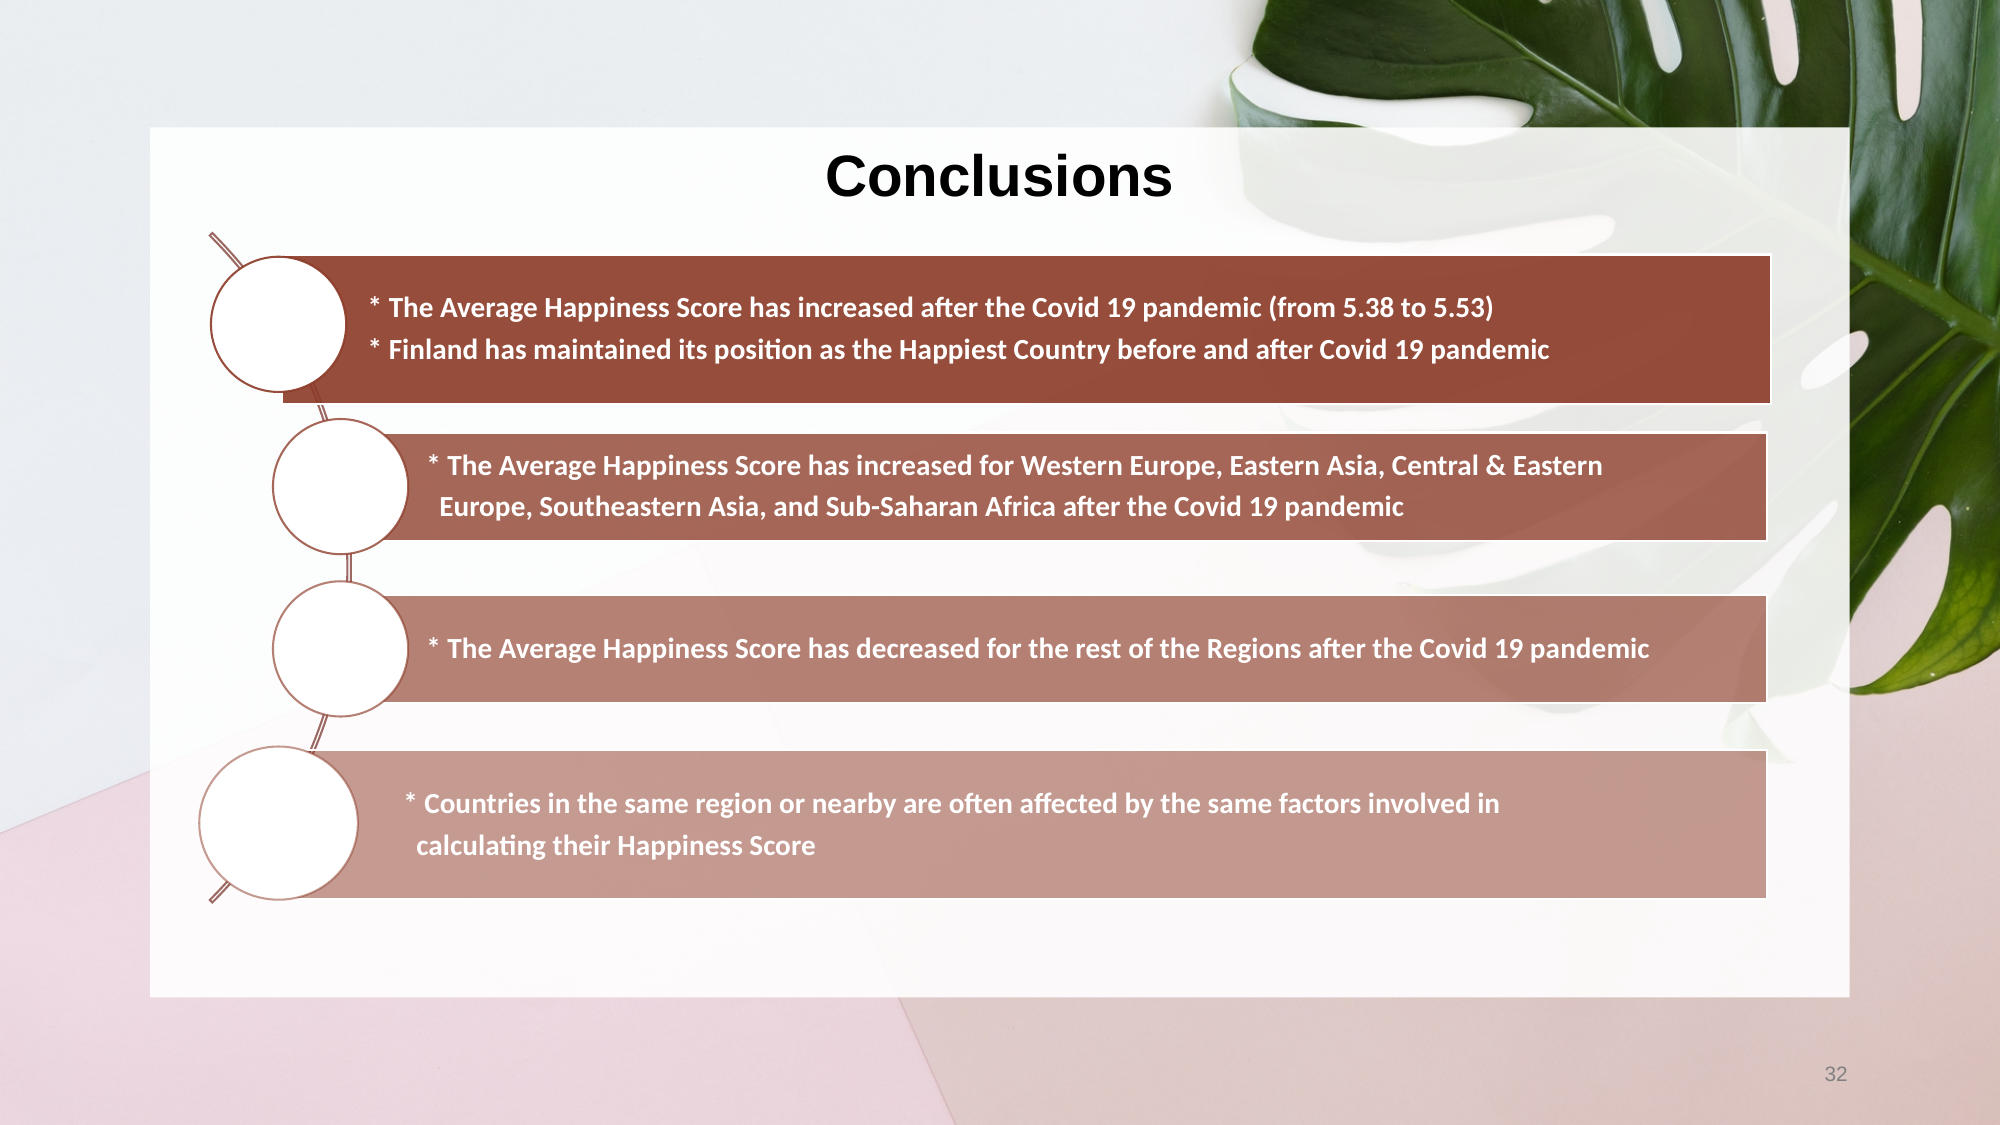

Conclusions
* The Average Happiness Score has increased after the Covid 19 pandemic (from 5.38 to 5.53)
* Finland has maintained its position as the Happiest Country before and after Covid 19 pandemic
* The Average Happiness Score has increased for Western Europe, Eastern Asia, Central & Eastern
  Europe, Southeastern Asia, and Sub-Saharan Africa after the Covid 19 pandemic
* The Average Happiness Score has decreased for the rest of the Regions after the Covid 19 pandemic
      * Countries in the same region or nearby are often affected by the same factors involved in
        calculating their Happiness Score
32